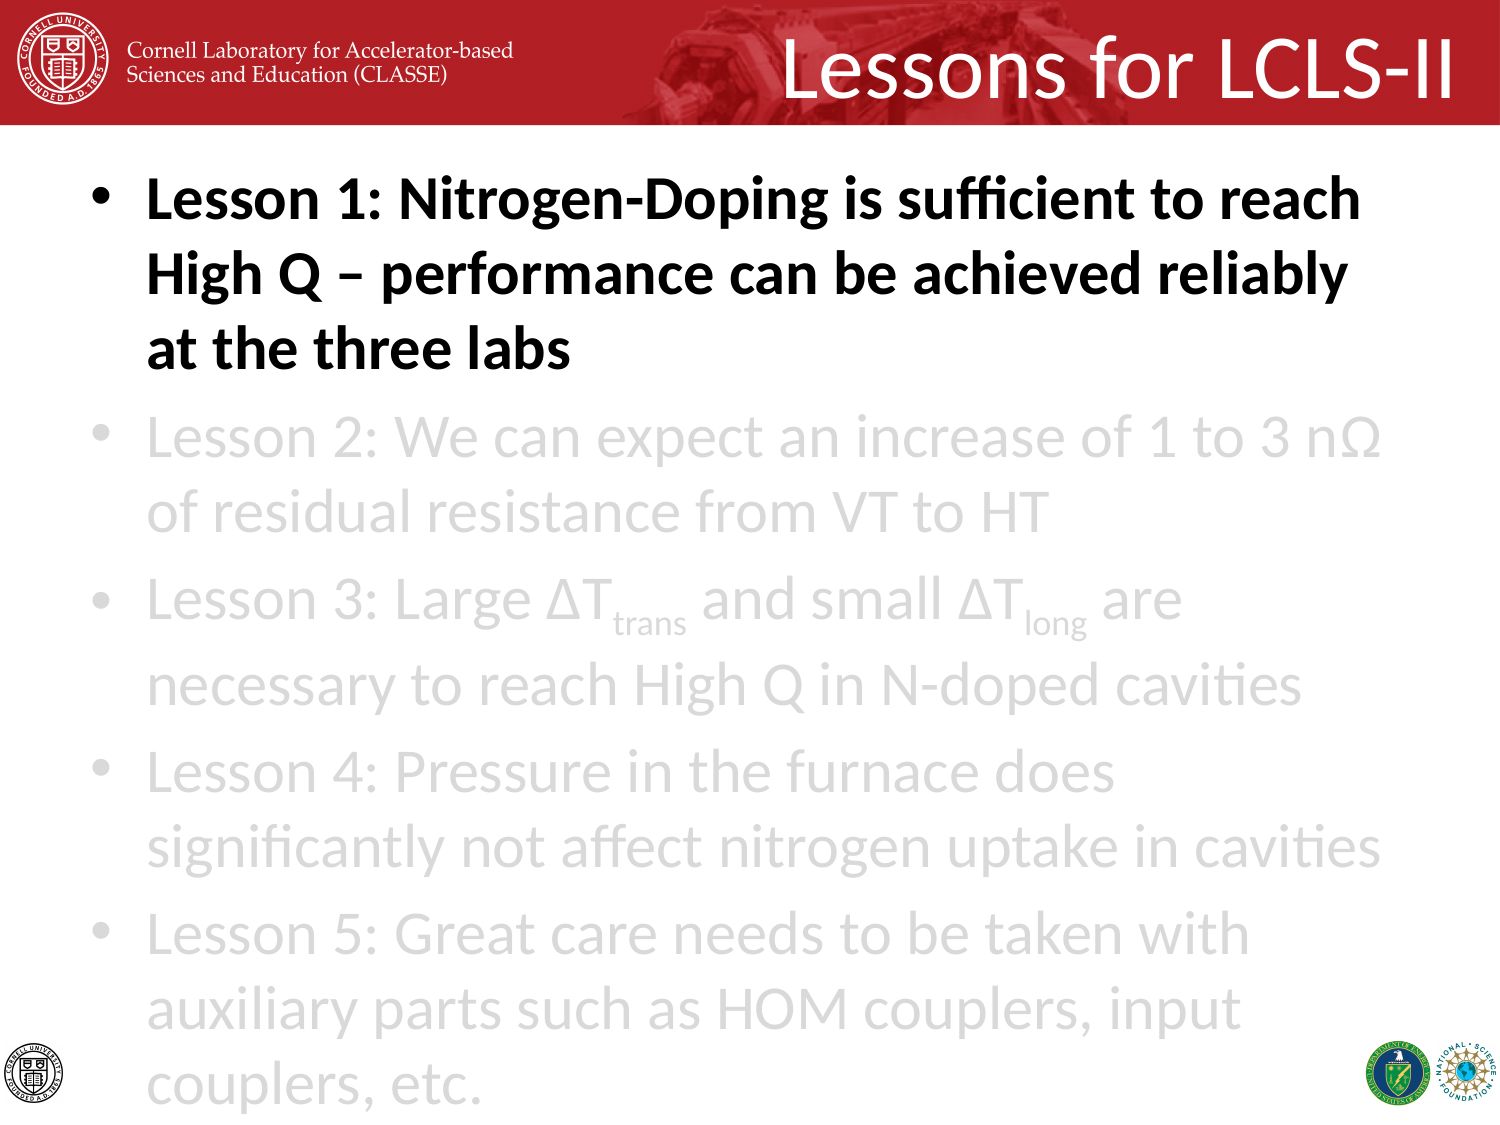

# Lessons for LCLS-II
Lesson 1: Nitrogen-Doping is sufficient to reach High Q – performance can be achieved reliably at the three labs
Lesson 2: We can expect an increase of 1 to 3 nΩ of residual resistance from VT to HT
Lesson 3: Large ΔTtrans and small ΔTlong are necessary to reach High Q in N-doped cavities
Lesson 4: Pressure in the furnace does significantly not affect nitrogen uptake in cavities
Lesson 5: Great care needs to be taken with auxiliary parts such as HOM couplers, input couplers, etc.